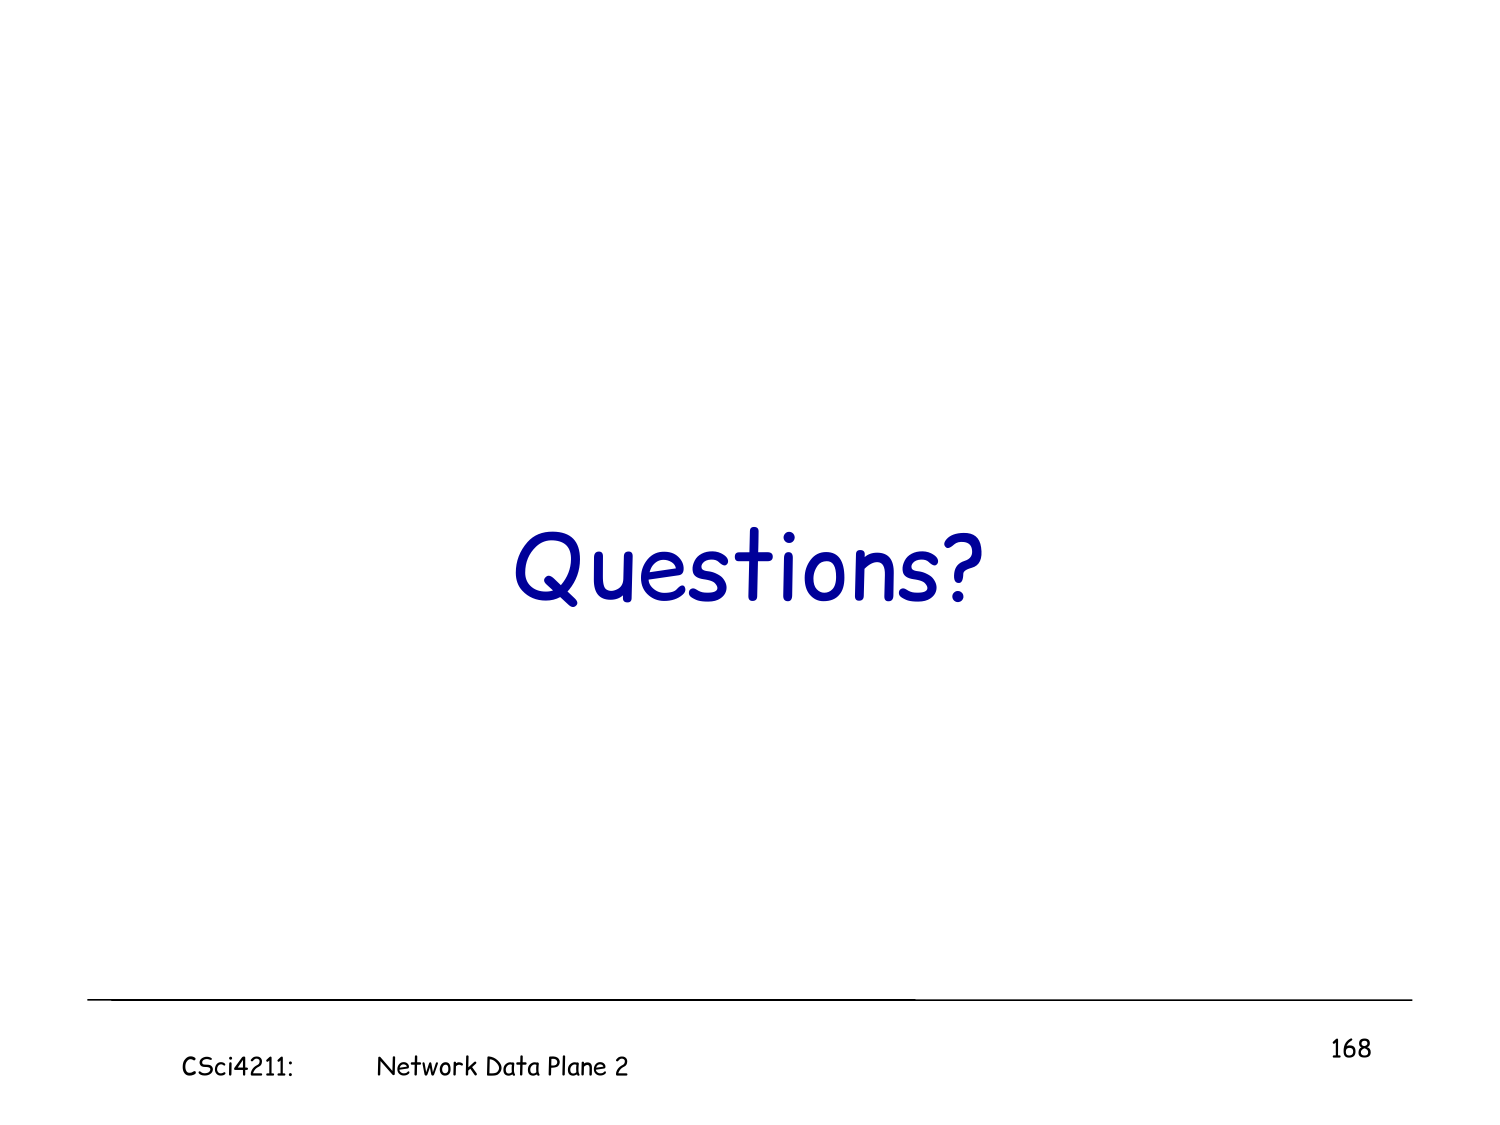

Questions?
168
CSci4211:           Network Data Plane 2